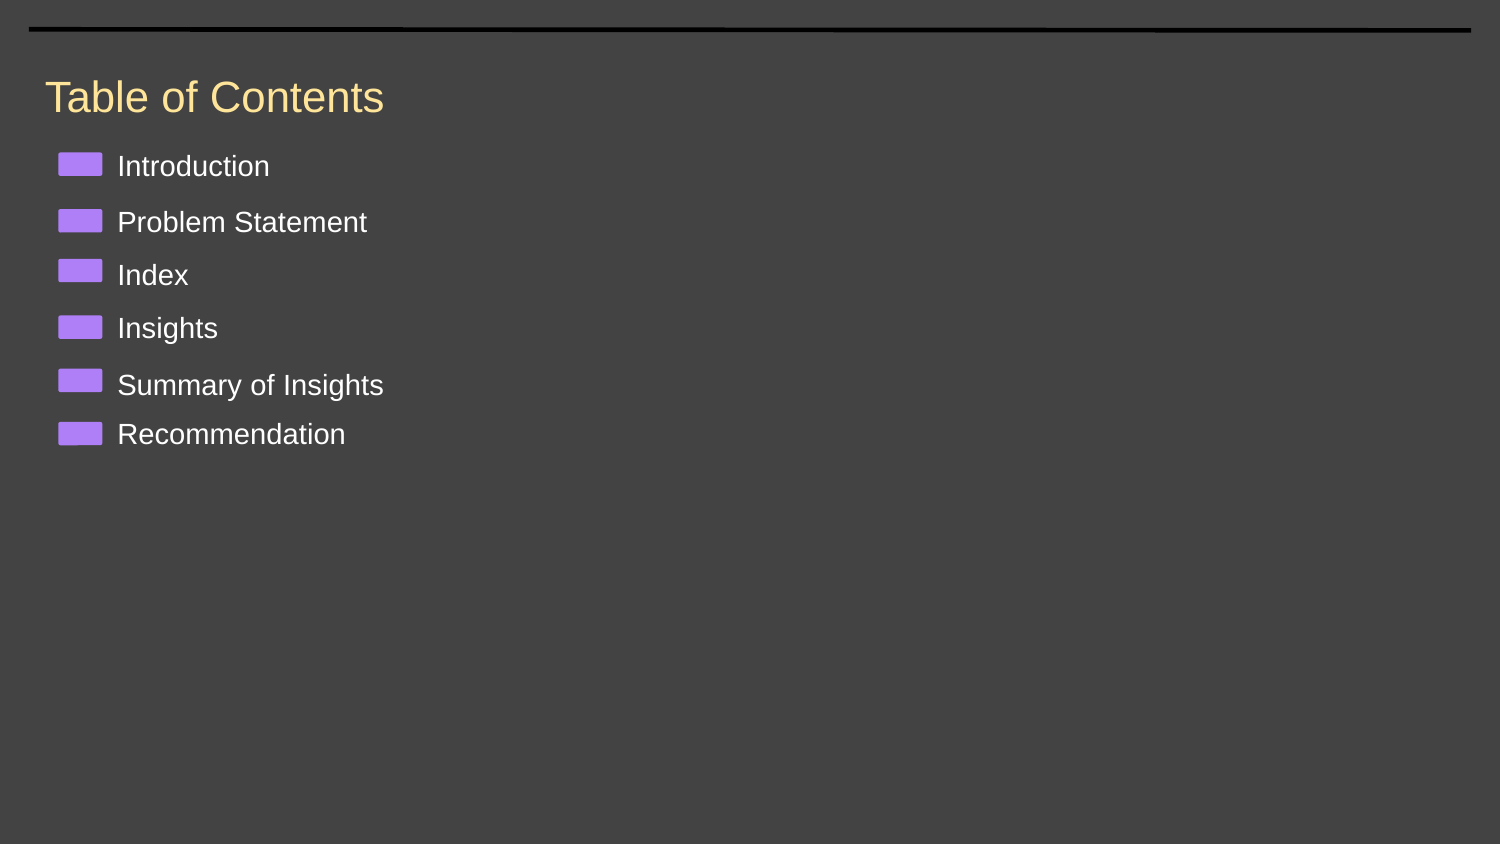

Table of Contents
# Introduction

Problem Statement

Index

Insights

Summary of Insights

Recommendation